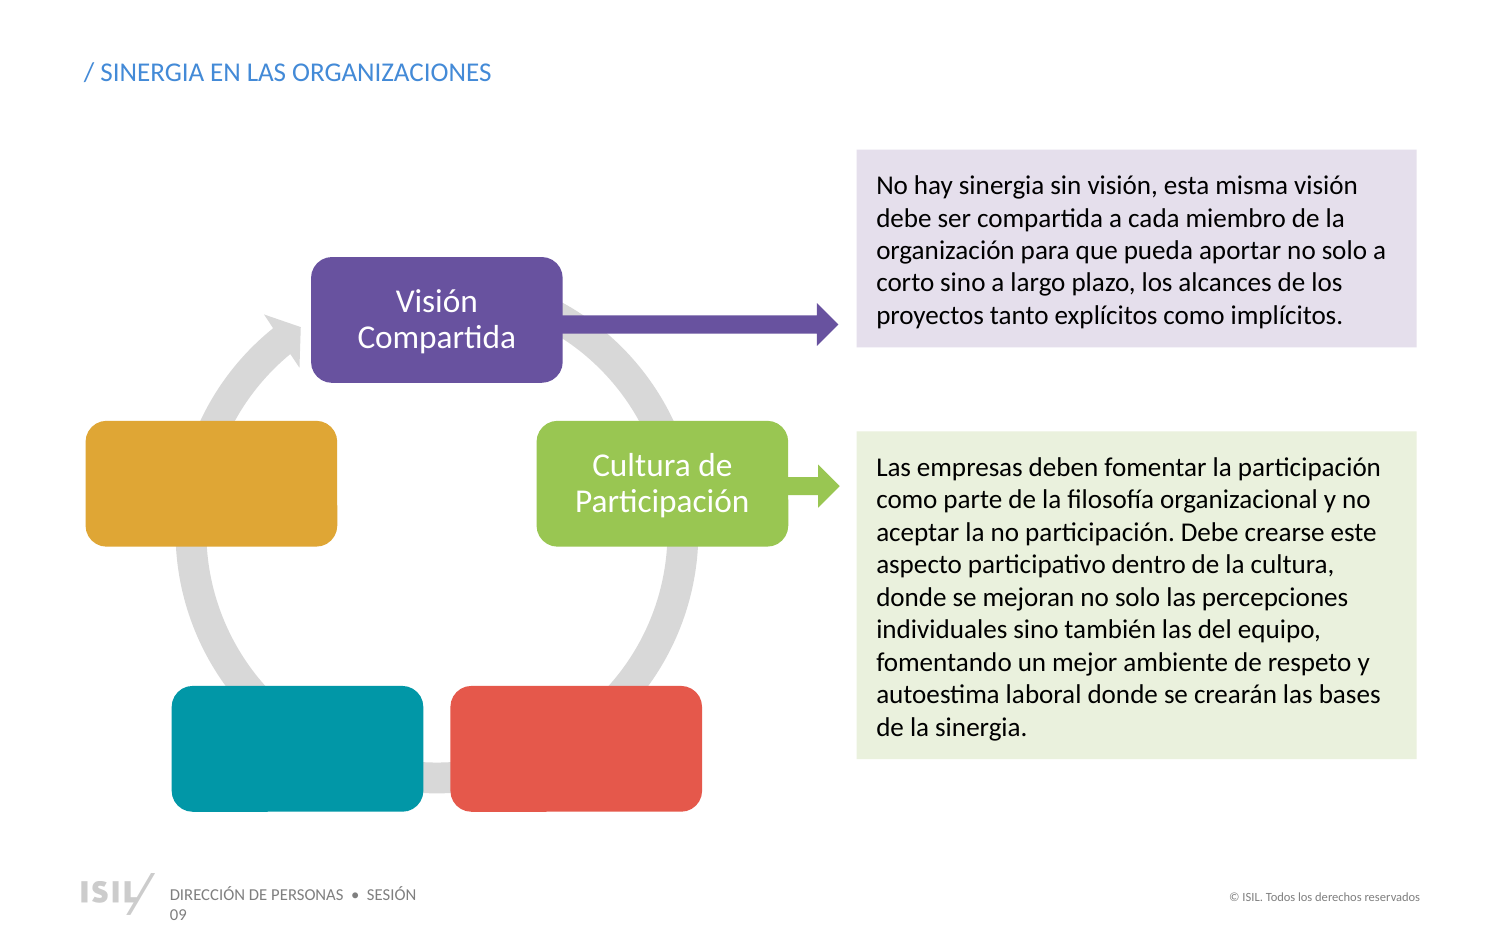

/ SINERGIA EN LAS ORGANIZACIONES
No hay sinergia sin visión, esta misma visión debe ser compartida a cada miembro de la organización para que pueda aportar no solo a corto sino a largo plazo, los alcances de los proyectos tanto explícitos como implícitos.

Visión Compartida

Cultura de Participación

Las empresas deben fomentar la participación como parte de la filosofía organizacional y no aceptar la no participación. Debe crearse este aspecto participativo dentro de la cultura, donde se mejoran no solo las percepciones individuales sino también las del equipo, fomentando un mejor ambiente de respeto y autoestima laboral donde se crearán las bases de la sinergia.